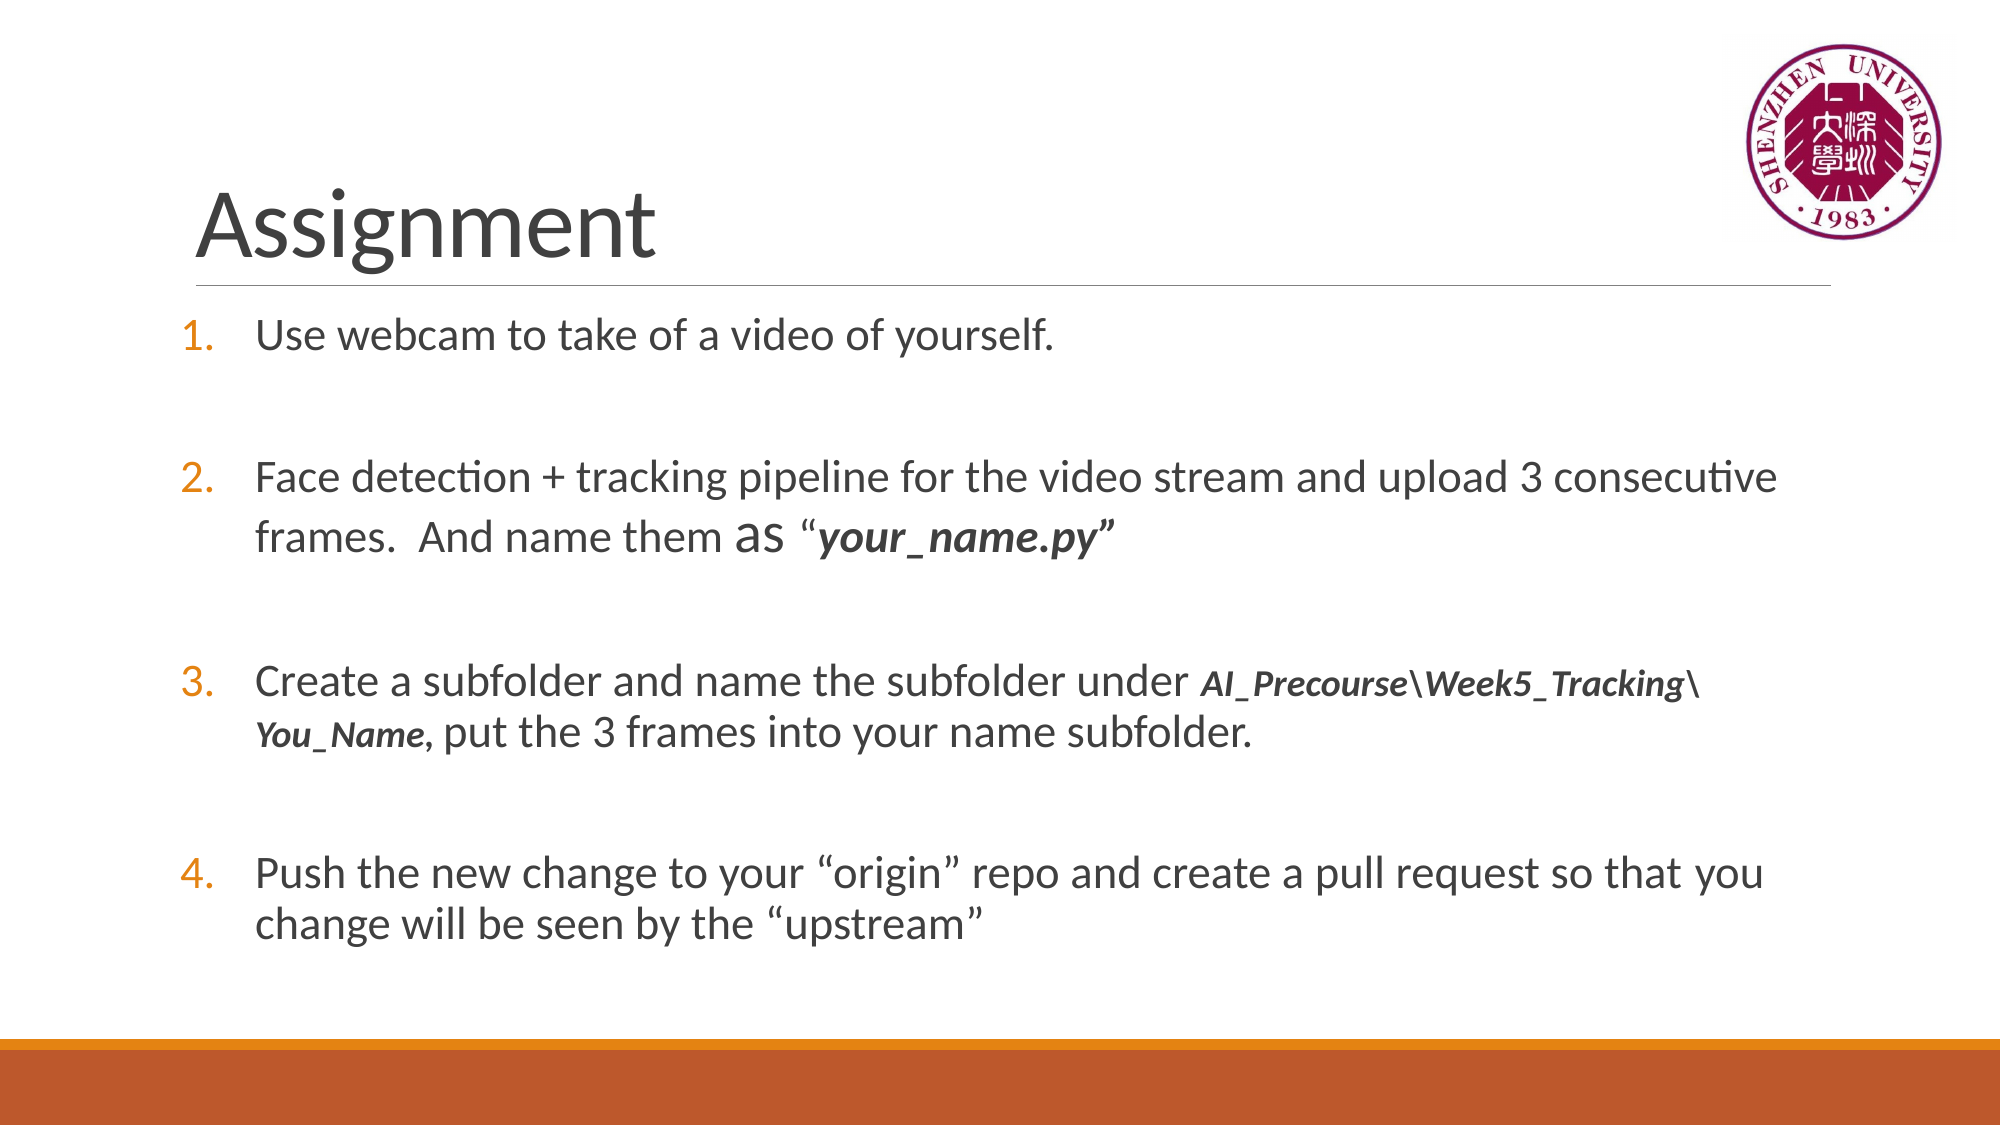

# Assignment
Use webcam to take of a video of yourself.

Face detection + tracking pipeline for the video stream and upload 3 consecutive frames.  And name them as “your_name.py”

Create a subfolder and name the subfolder under AI_Precourse\Week5_Tracking\You_Name, put the 3 frames into your name subfolder.

Push the new change to your “origin” repo and create a pull request so that you change will be seen by the “upstream”